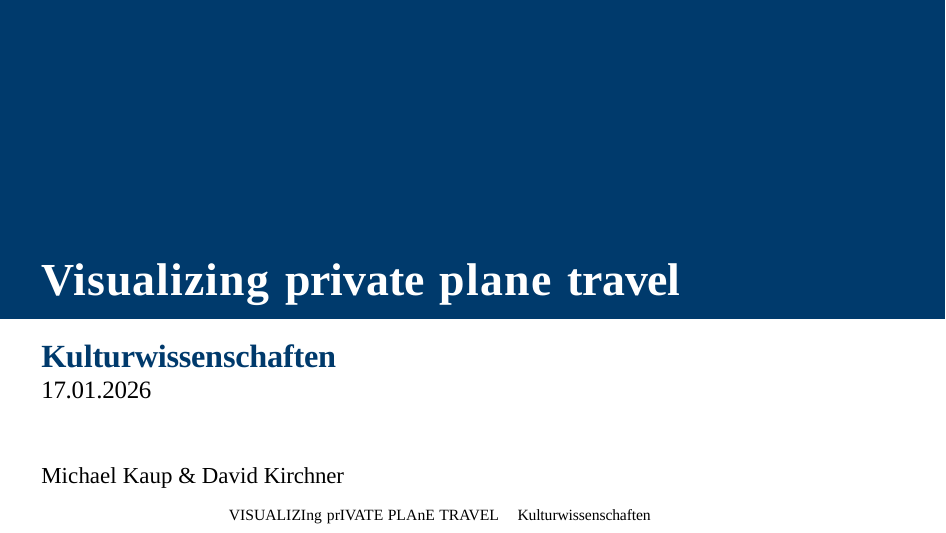

Visualizing private plane travel
Kulturwissenschaften
17.01.2026

Michael Kaup & David Kirchner
Visualizing private plane travel  Kulturwissenschaften